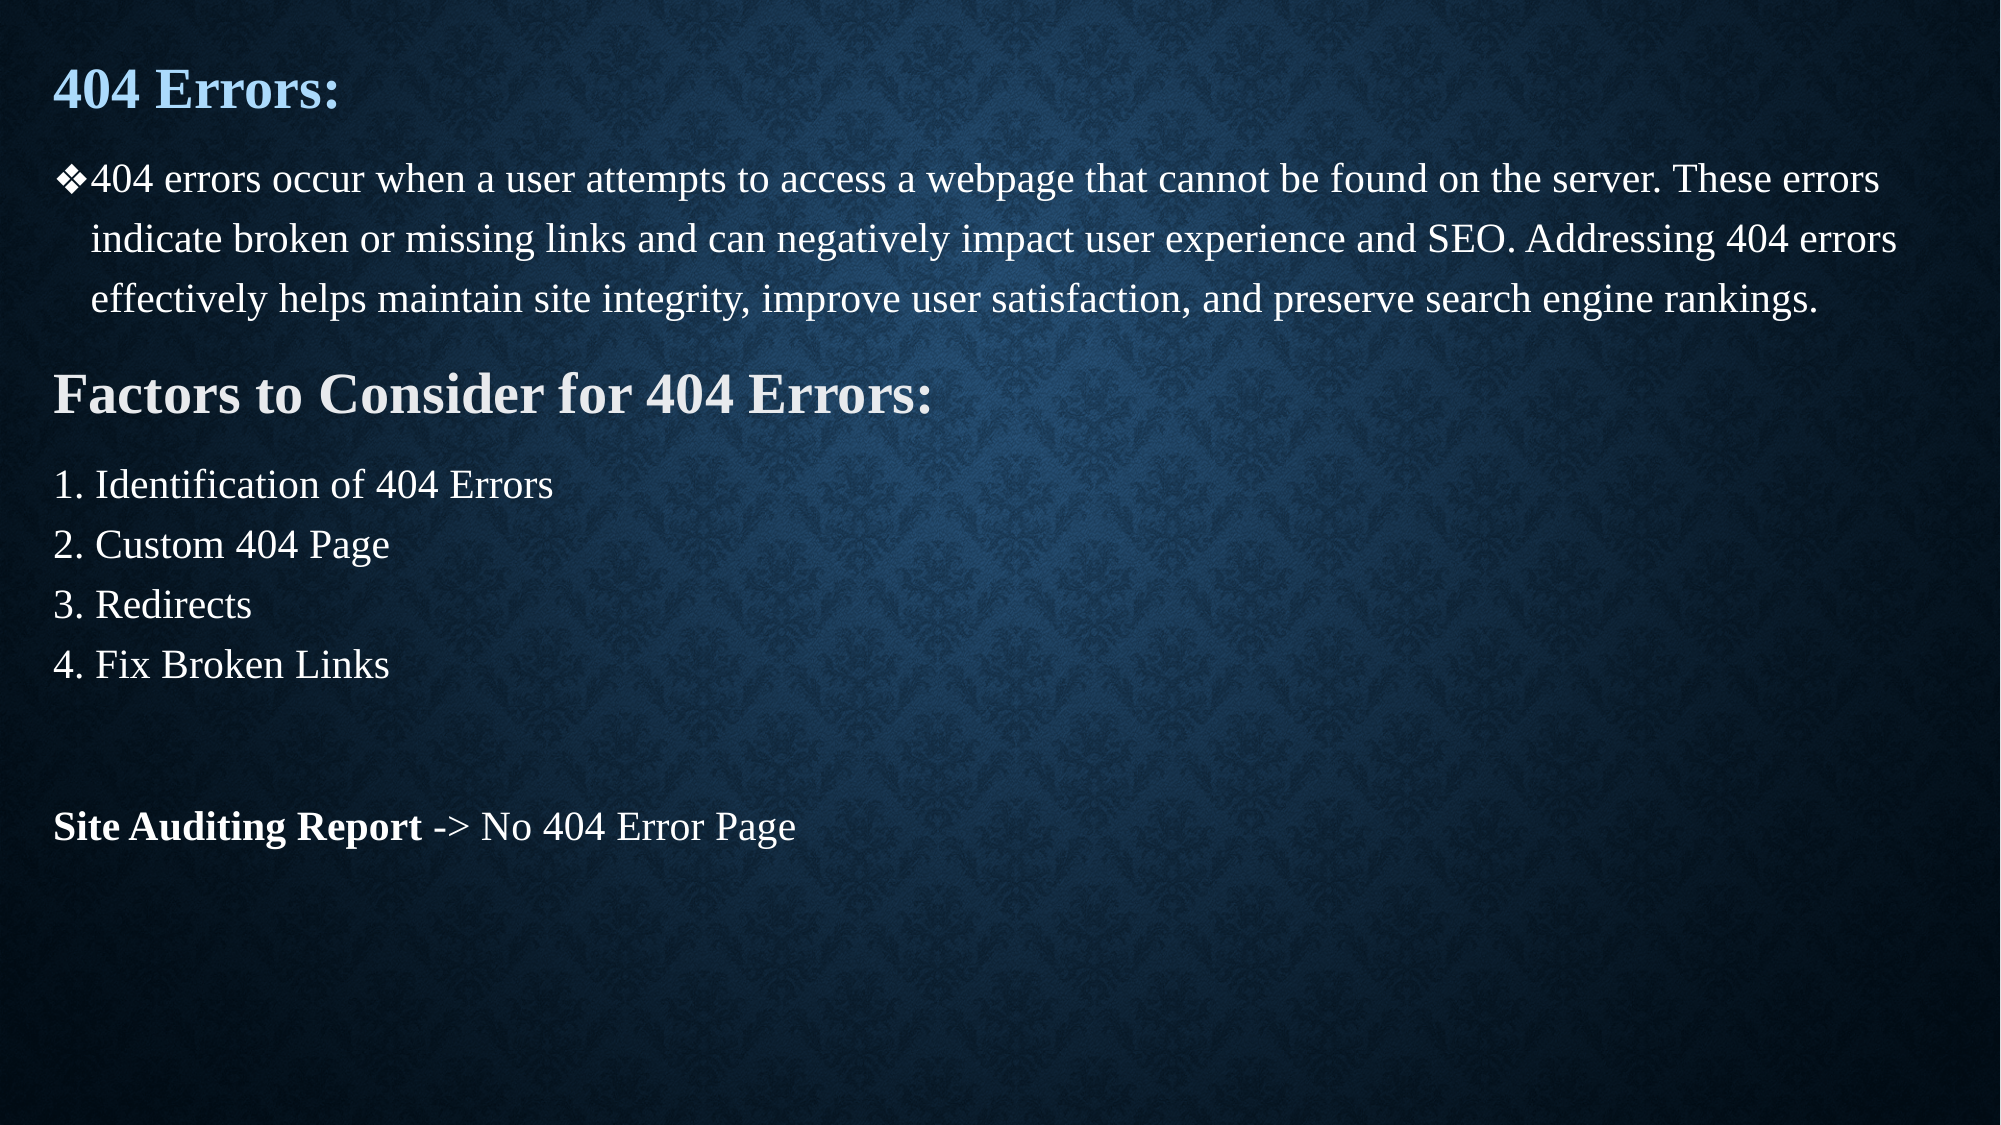

# .
404 Errors:
404 errors occur when a user attempts to access a webpage that cannot be found on the server. These errors indicate broken or missing links and can negatively impact user experience and SEO. Addressing 404 errors effectively helps maintain site integrity, improve user satisfaction, and preserve search engine rankings.
Factors to Consider for 404 Errors:
1. Identification of 404 Errors
2. Custom 404 Page
3. Redirects
4. Fix Broken Links

Site Auditing Report -> No 404 Error Page